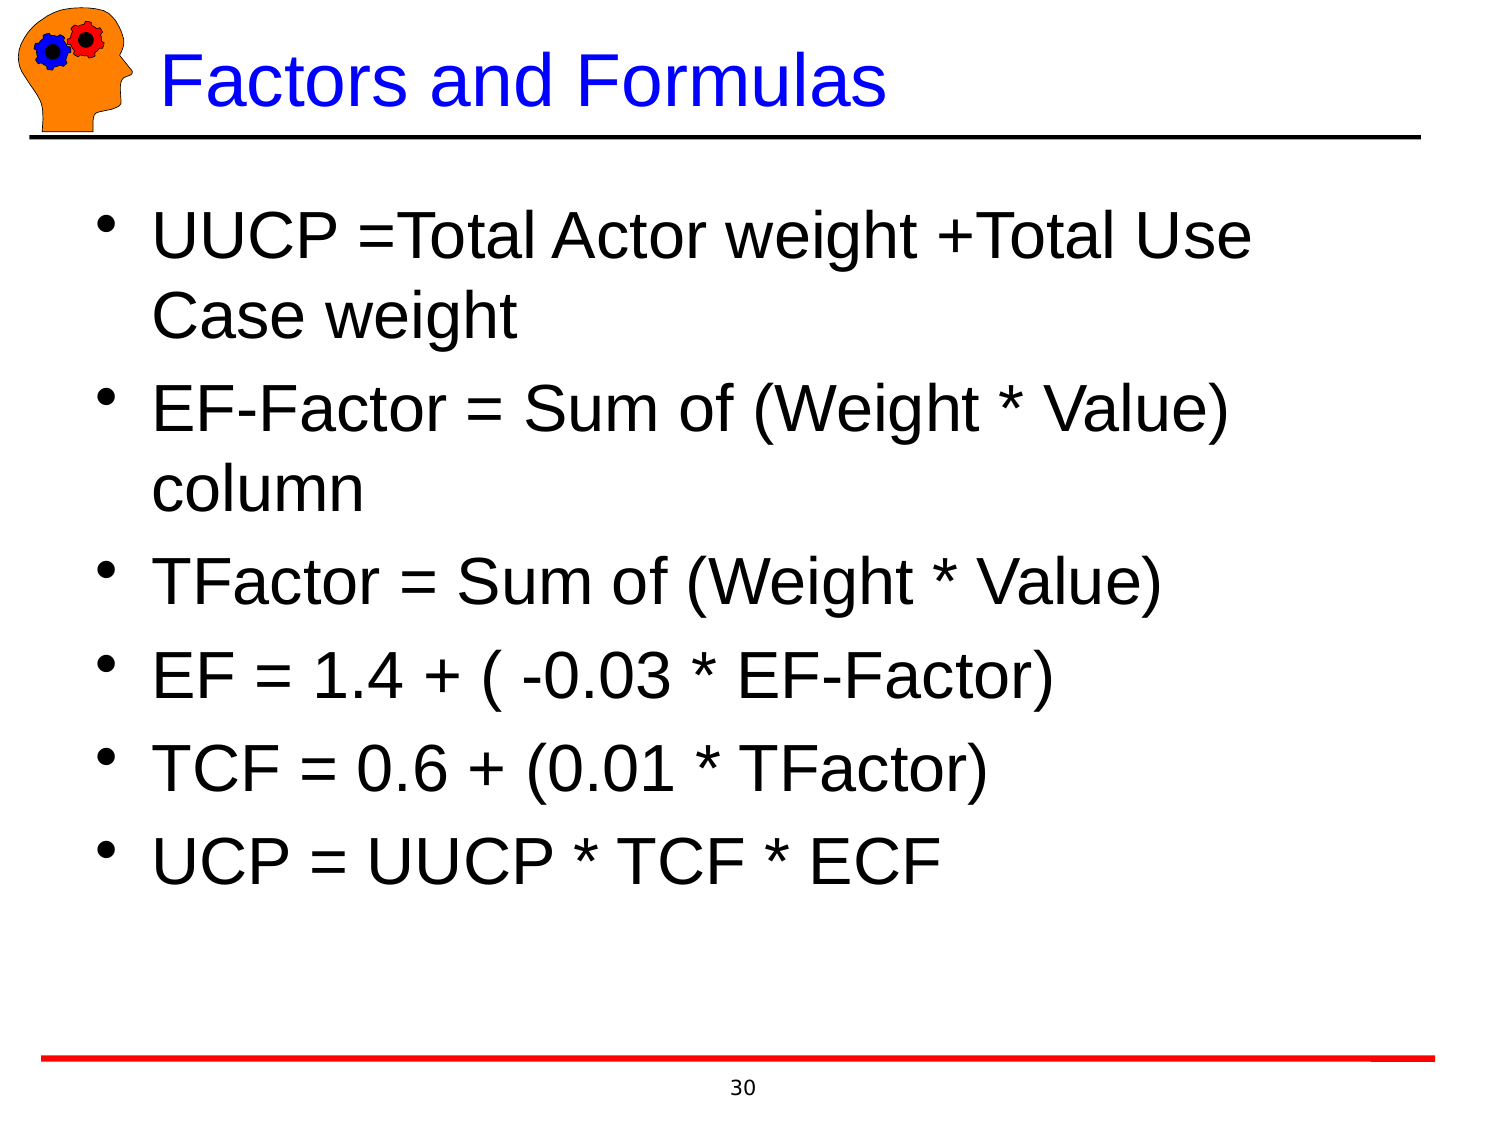

# Factors and Formulas
UUCP =Total Actor weight +Total Use Case weight
EF-Factor = Sum of (Weight * Value) column
TFactor = Sum of (Weight * Value)
EF = 1.4 + ( -0.03 * EF-Factor)
TCF = 0.6 + (0.01 * TFactor)
UCP = UUCP * TCF * ECF